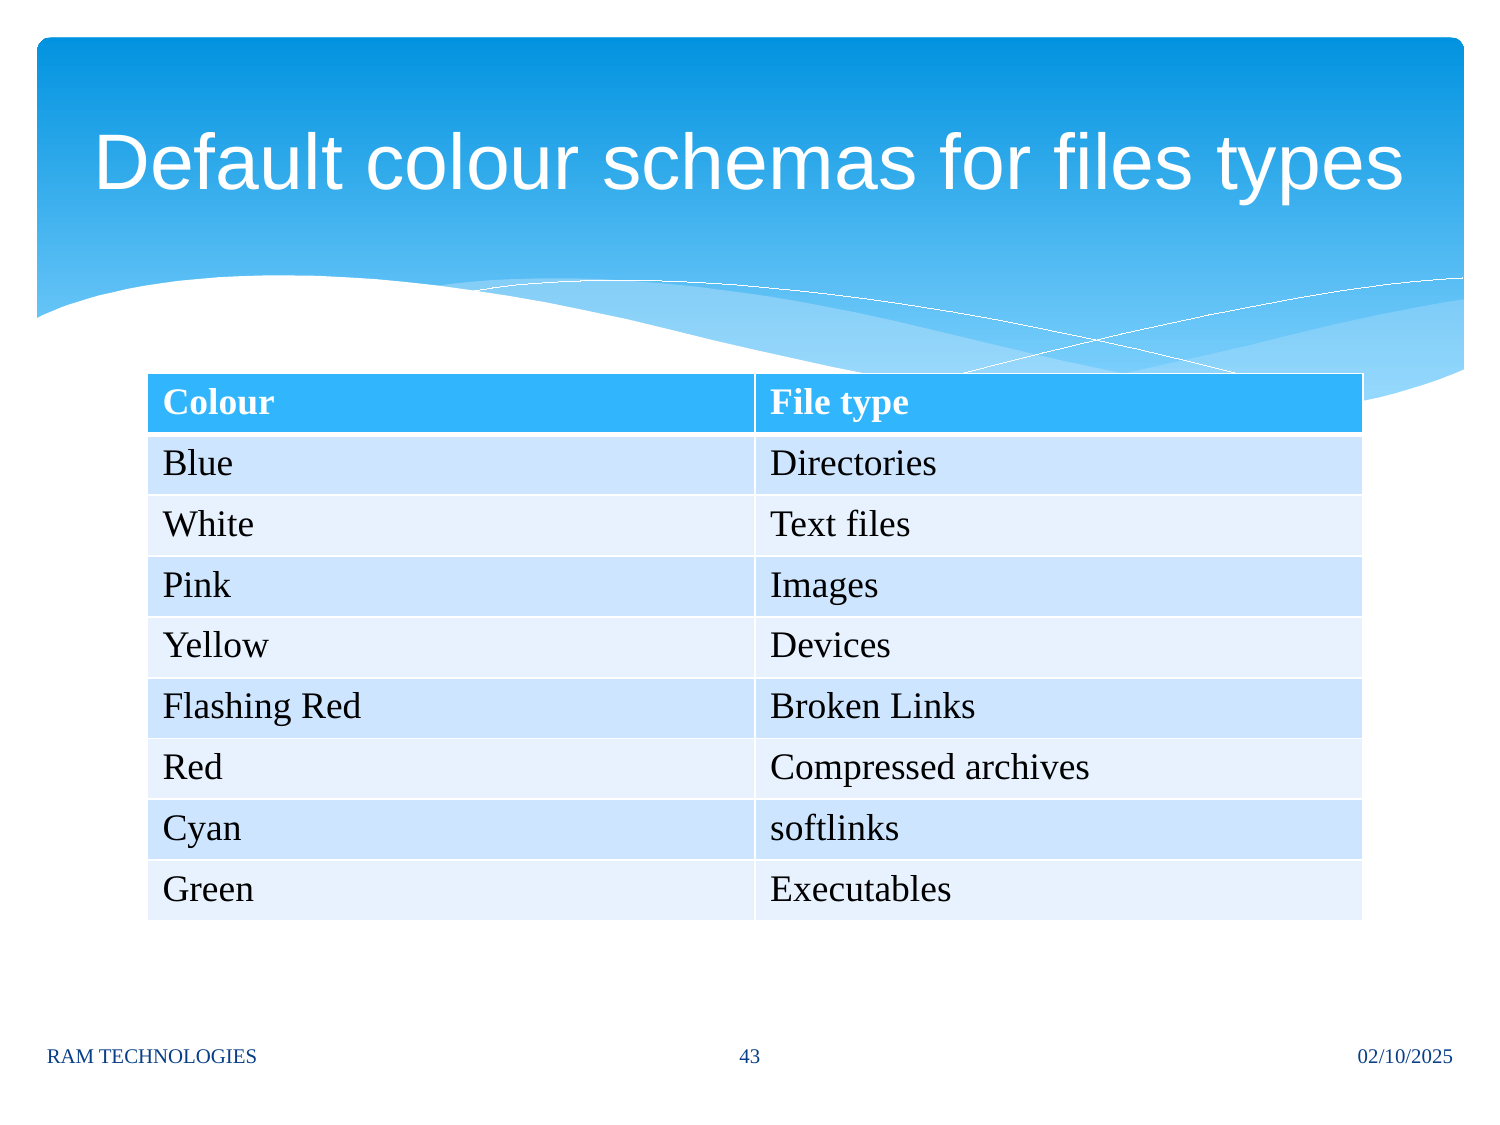

# Default colour schemas for files types
| Colour | File type |
| --- | --- |
| Blue | Directories |
| White | Text files |
| Pink | Images |
| Yellow | Devices |
| Flashing Red | Broken Links |
| Red | Compressed archives |
| Cyan | softlinks |
| Green | Executables |
43
RAM TECHNOLOGIES
02/10/2025